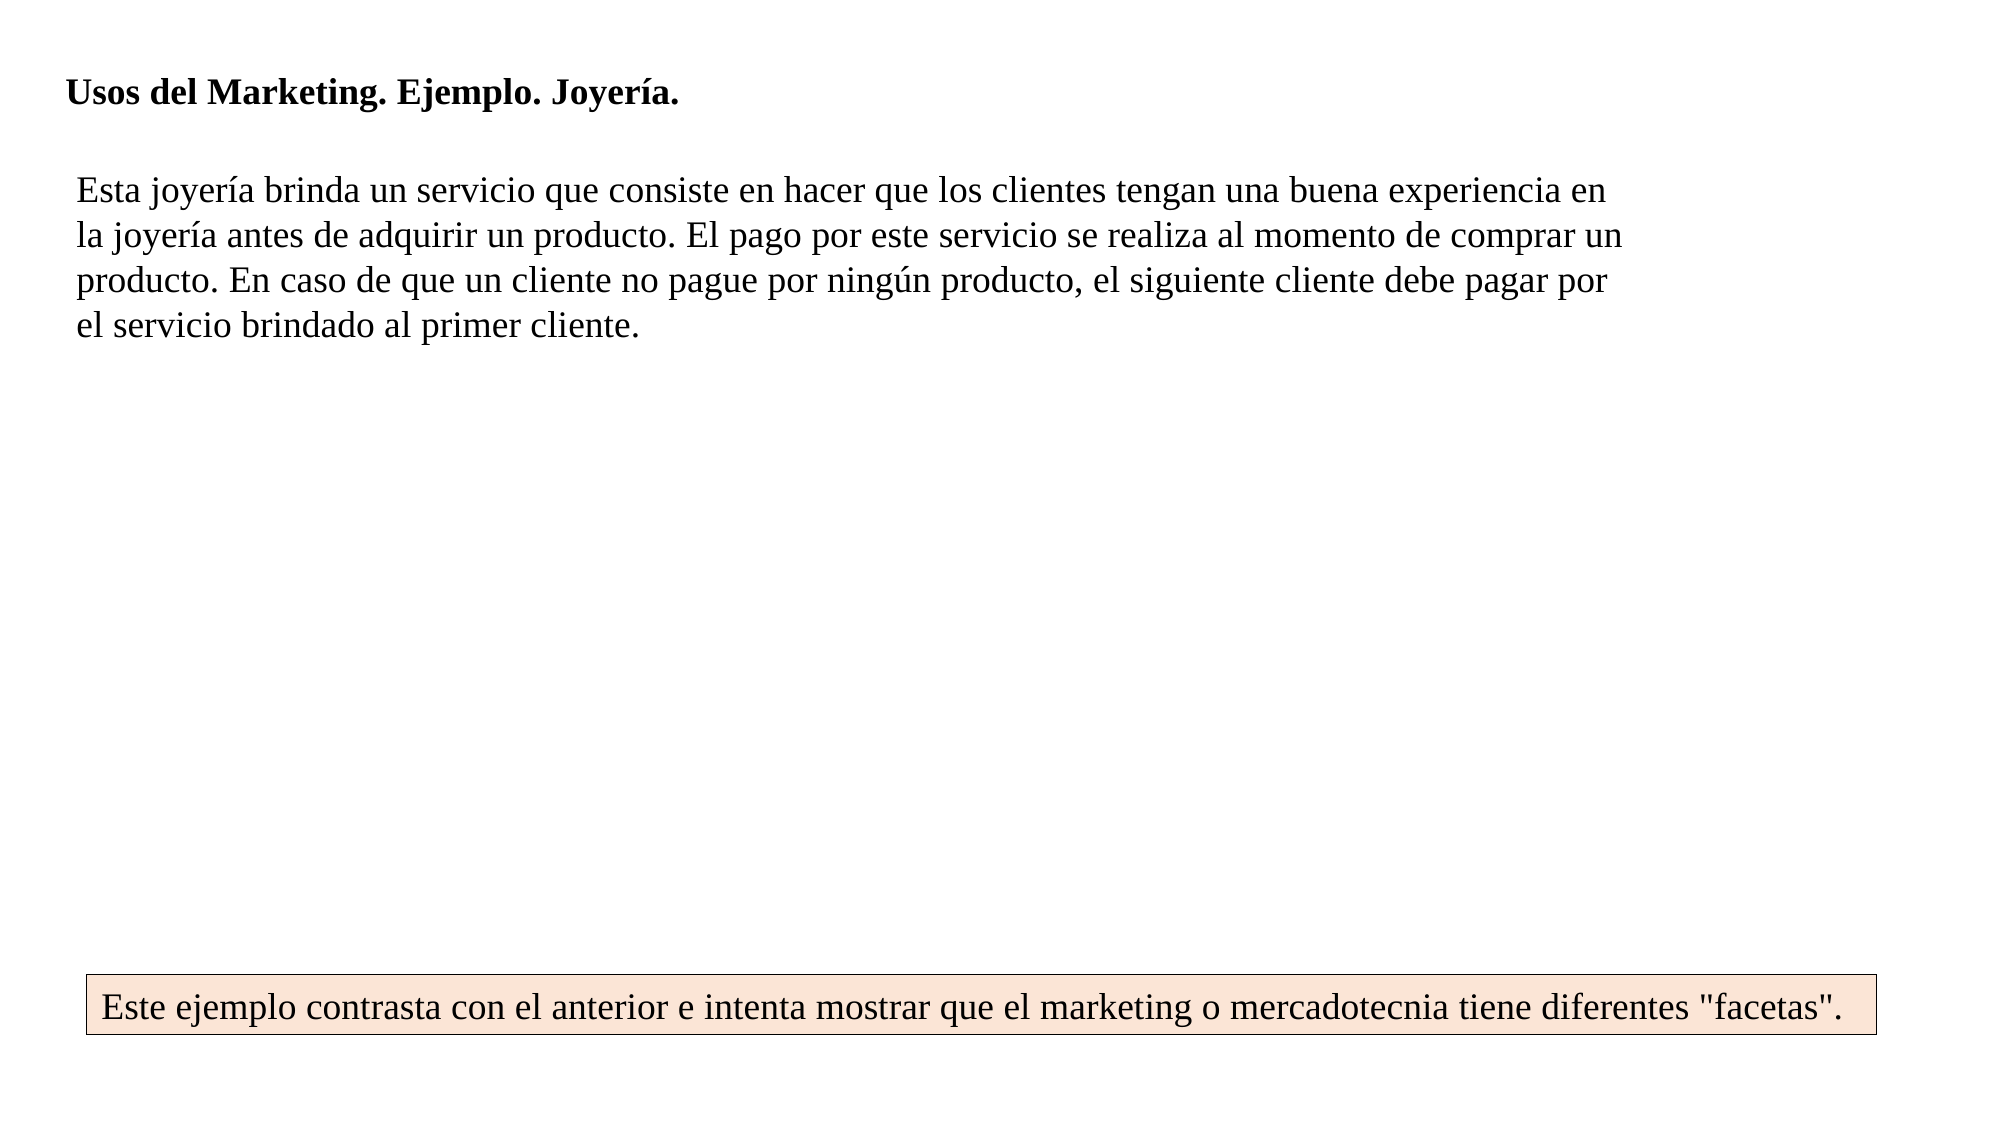

Usos del Marketing. Ejemplo. Joyería.
Esta joyería brinda un servicio que consiste en hacer que los clientes tengan una buena experiencia en la joyería antes de adquirir un producto. El pago por este servicio se realiza al momento de comprar un producto. En caso de que un cliente no pague por ningún producto, el siguiente cliente debe pagar por el servicio brindado al primer cliente.
Este ejemplo contrasta con el anterior e intenta mostrar que el marketing o mercadotecnia tiene diferentes "facetas".